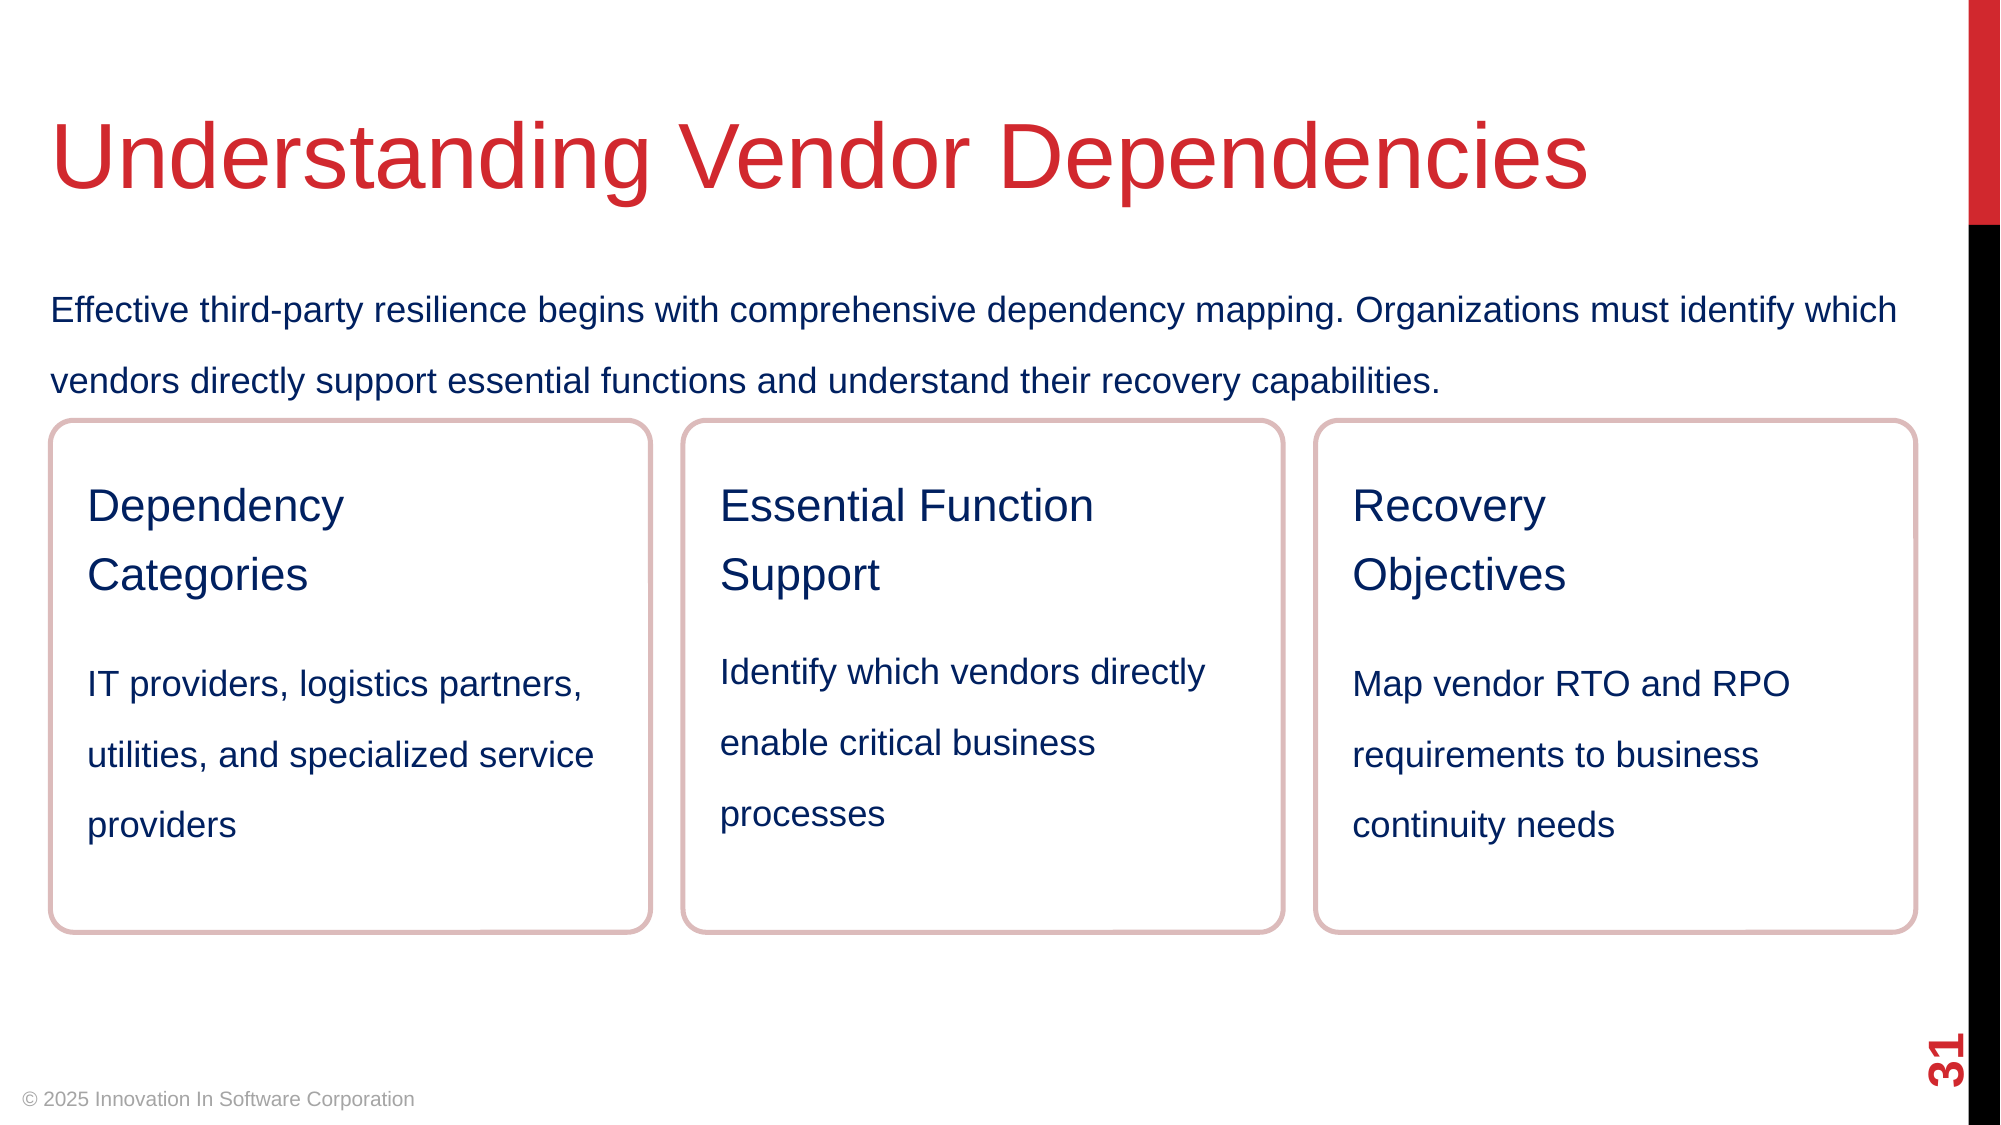

Understanding Vendor Dependencies
Effective third-party resilience begins with comprehensive dependency mapping. Organizations must identify which vendors directly support essential functions and understand their recovery capabilities.

Dependency Categories
Essential Function Support
Recovery Objectives
Identify which vendors directly enable critical business processes
IT providers, logistics partners, utilities, and specialized service providers
Map vendor RTO and RPO requirements to business continuity needs
31
© 2025 Innovation In Software Corporation